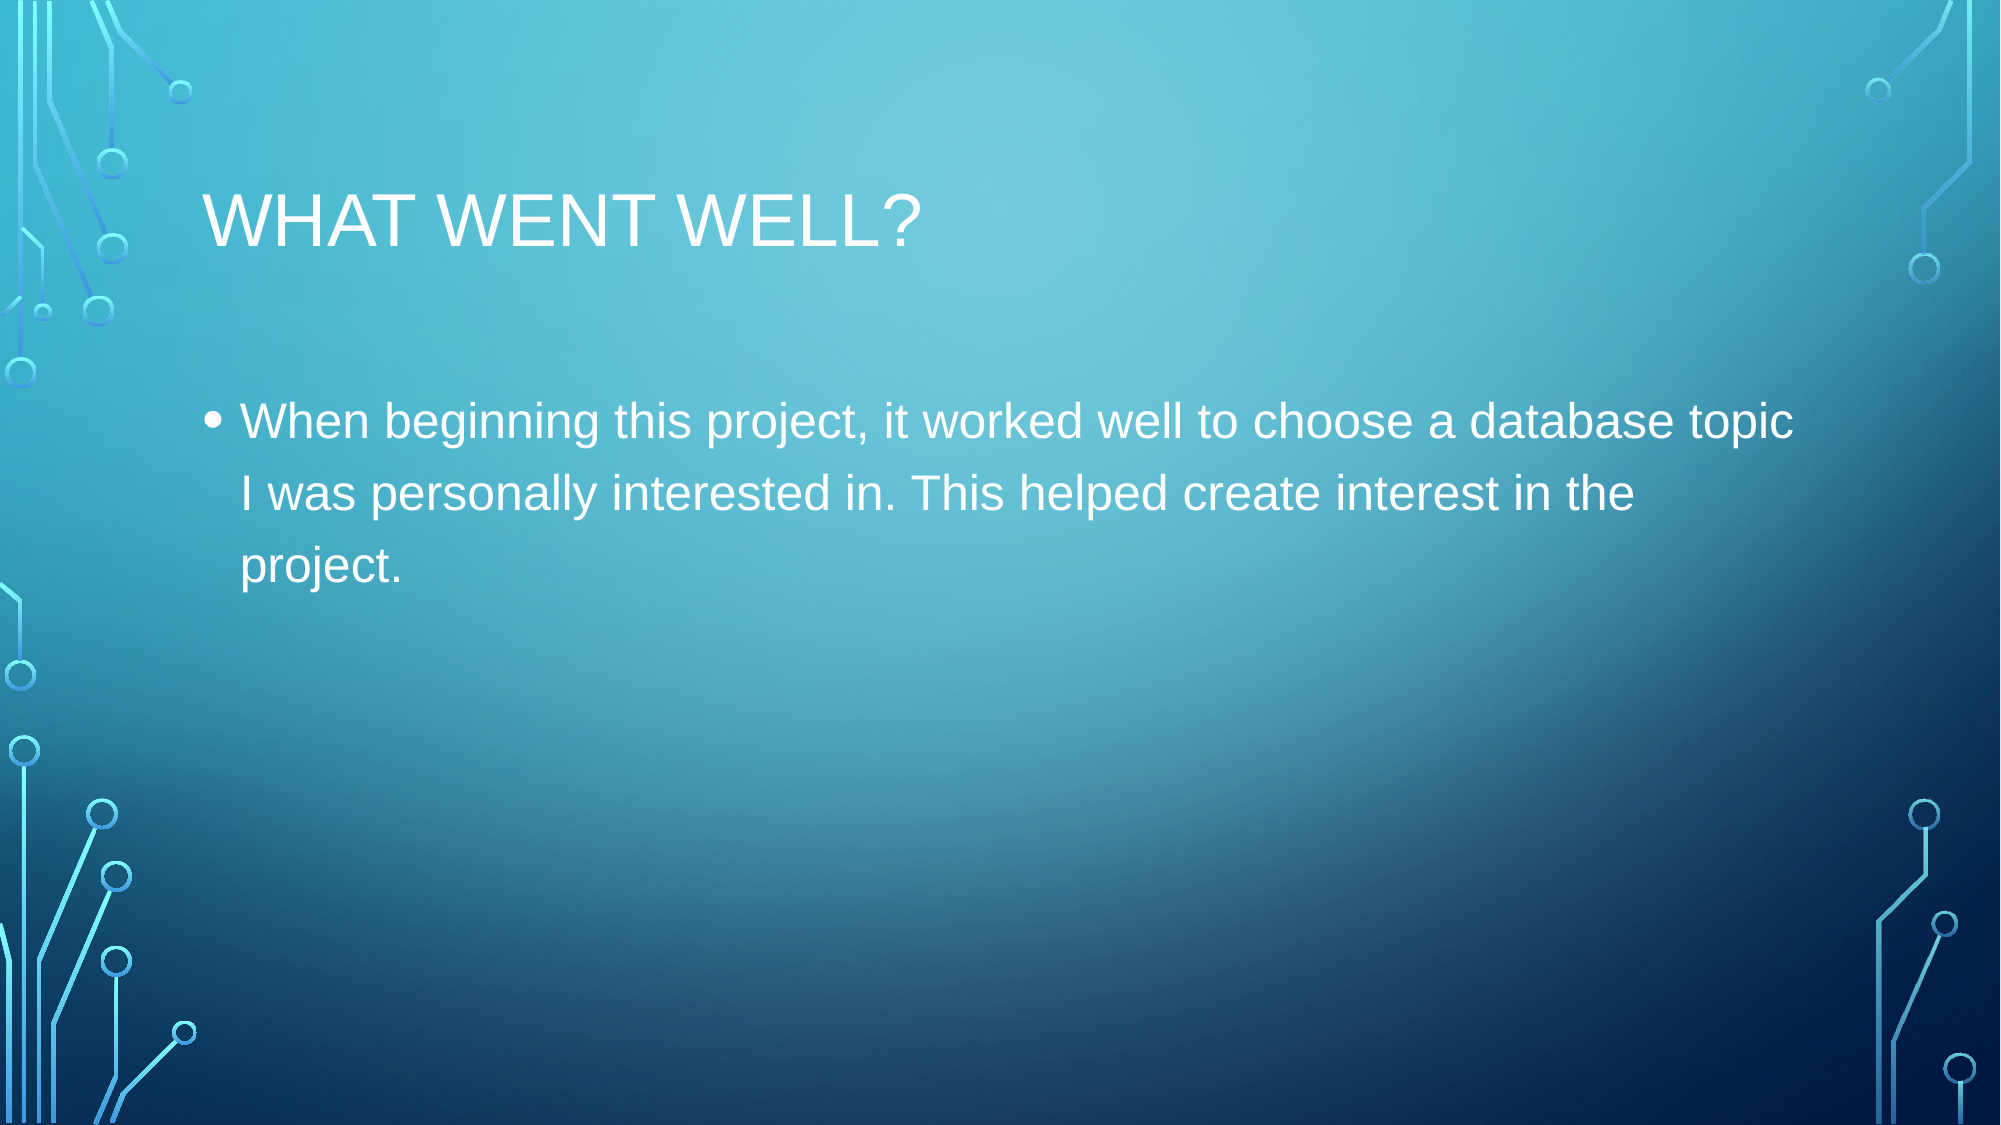

# What went well?
When beginning this project, it worked well to choose a database topic I was personally interested in. This helped create interest in the project.